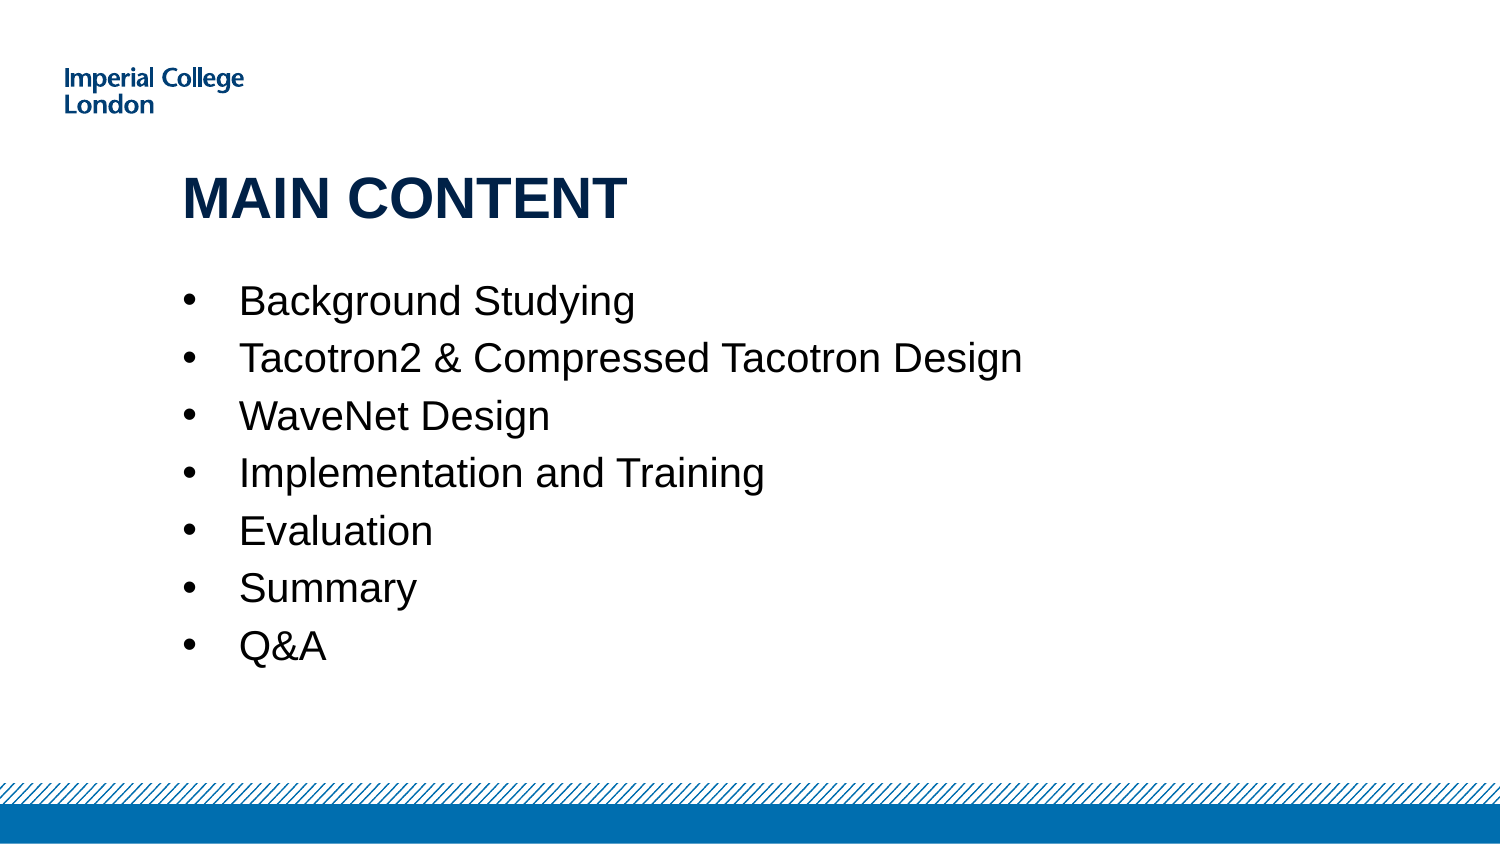

# Main Content

Background Studying
Tacotron2 & Compressed Tacotron Design
WaveNet Design
Implementation and Training
Evaluation
Summary
Q&A